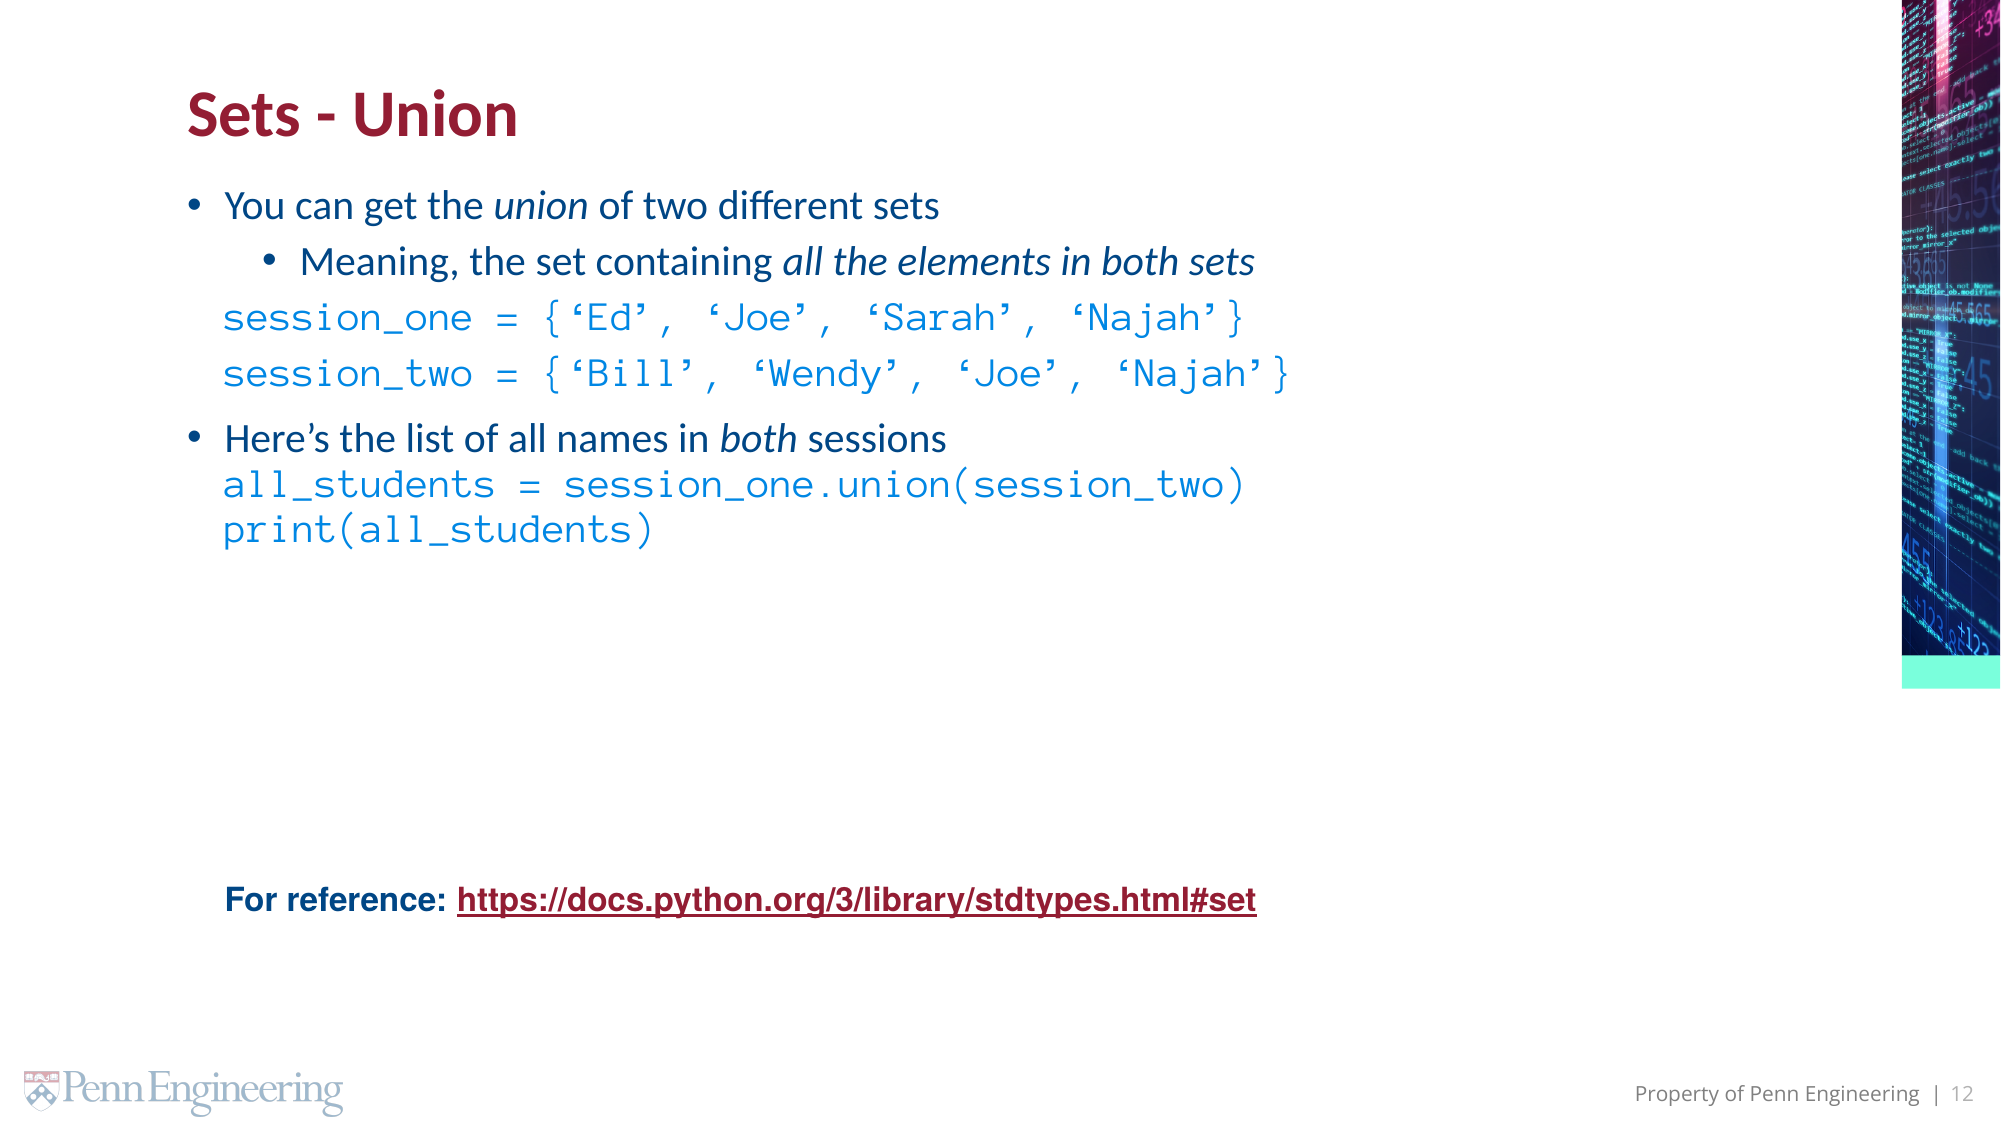

# Sets - Union
You can get the union of two different sets
Meaning, the set containing all the elements in both sets
session_one = {‘Ed’, ‘Joe’, ‘Sarah’, ‘Najah’}
session_two = {‘Bill’, ‘Wendy’, ‘Joe’, ‘Najah’}
Here’s the list of all names in both sessions
all_students = session_one.union(session_two)
print(all_students)

For reference: https://docs.python.org/3/library/stdtypes.html#set
12